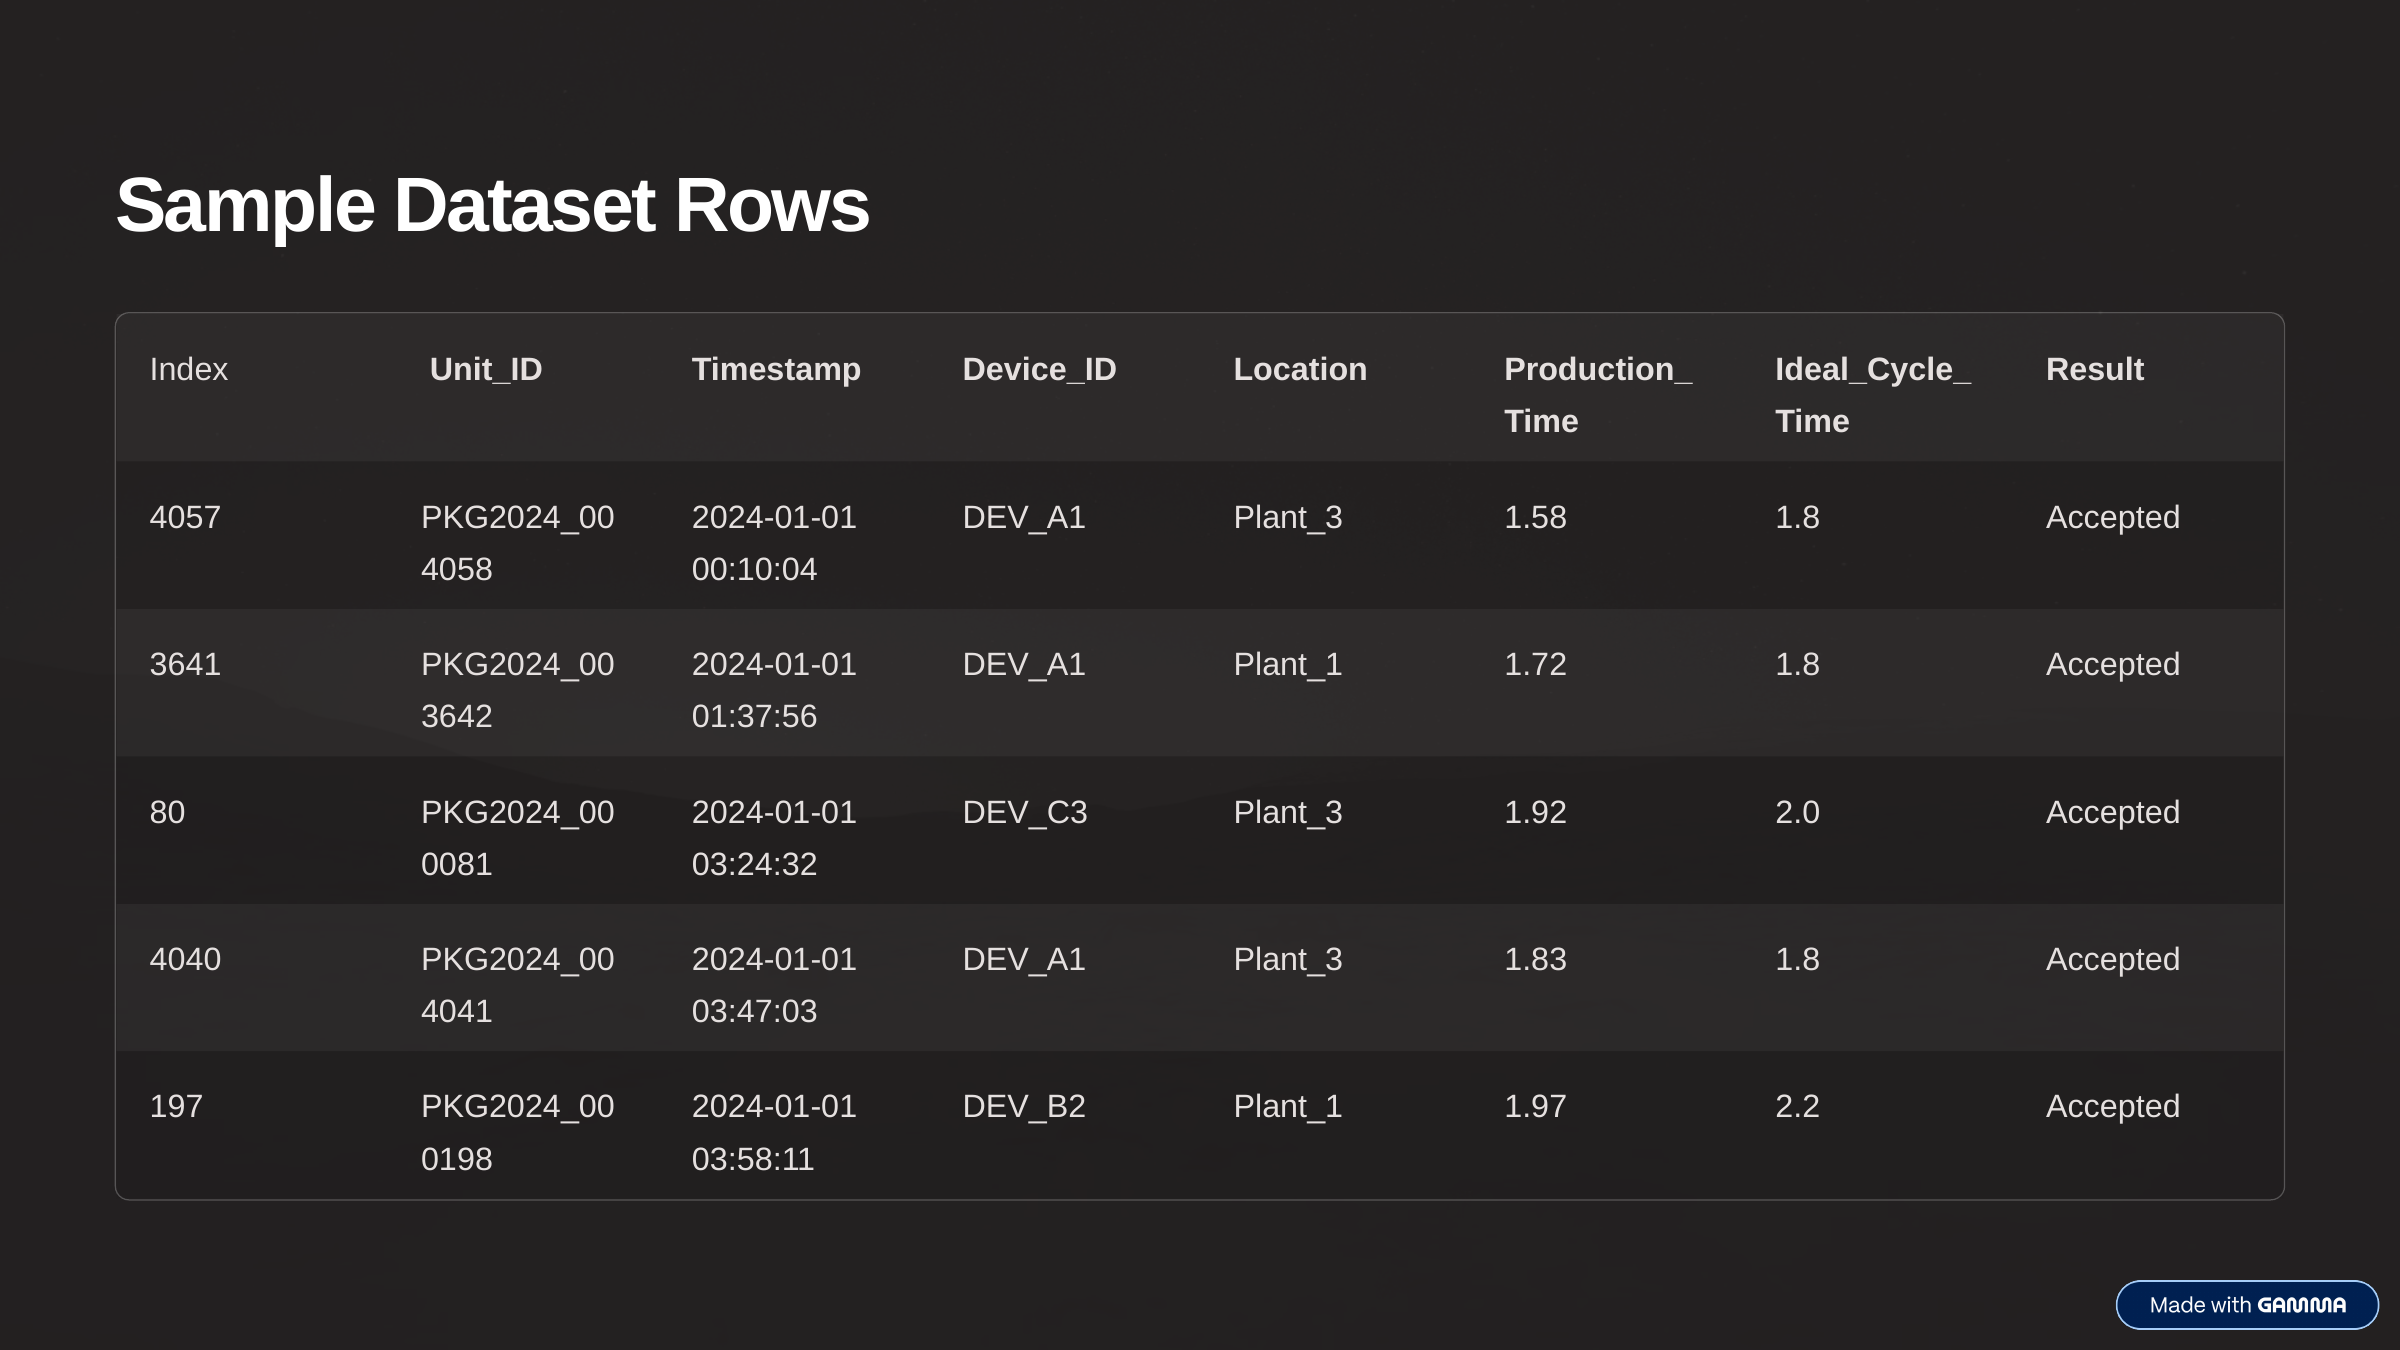

Sample Dataset Rows

Index
 Unit_ID
Timestamp
Device_ID
Location
Production_Time
Ideal_Cycle_Time
Result

4057
PKG2024_004058
2024-01-01 00:10:04
DEV_A1
Plant_3
1.58
1.8
Accepted

3641
PKG2024_003642
2024-01-01 01:37:56
DEV_A1
Plant_1
1.72
1.8
Accepted

80
PKG2024_000081
2024-01-01 03:24:32
DEV_C3
Plant_3
1.92
2.0
Accepted

4040
PKG2024_004041
2024-01-01 03:47:03
DEV_A1
Plant_3
1.83
1.8
Accepted

197
PKG2024_000198
2024-01-01 03:58:11
DEV_B2
Plant_1
1.97
2.2
Accepted